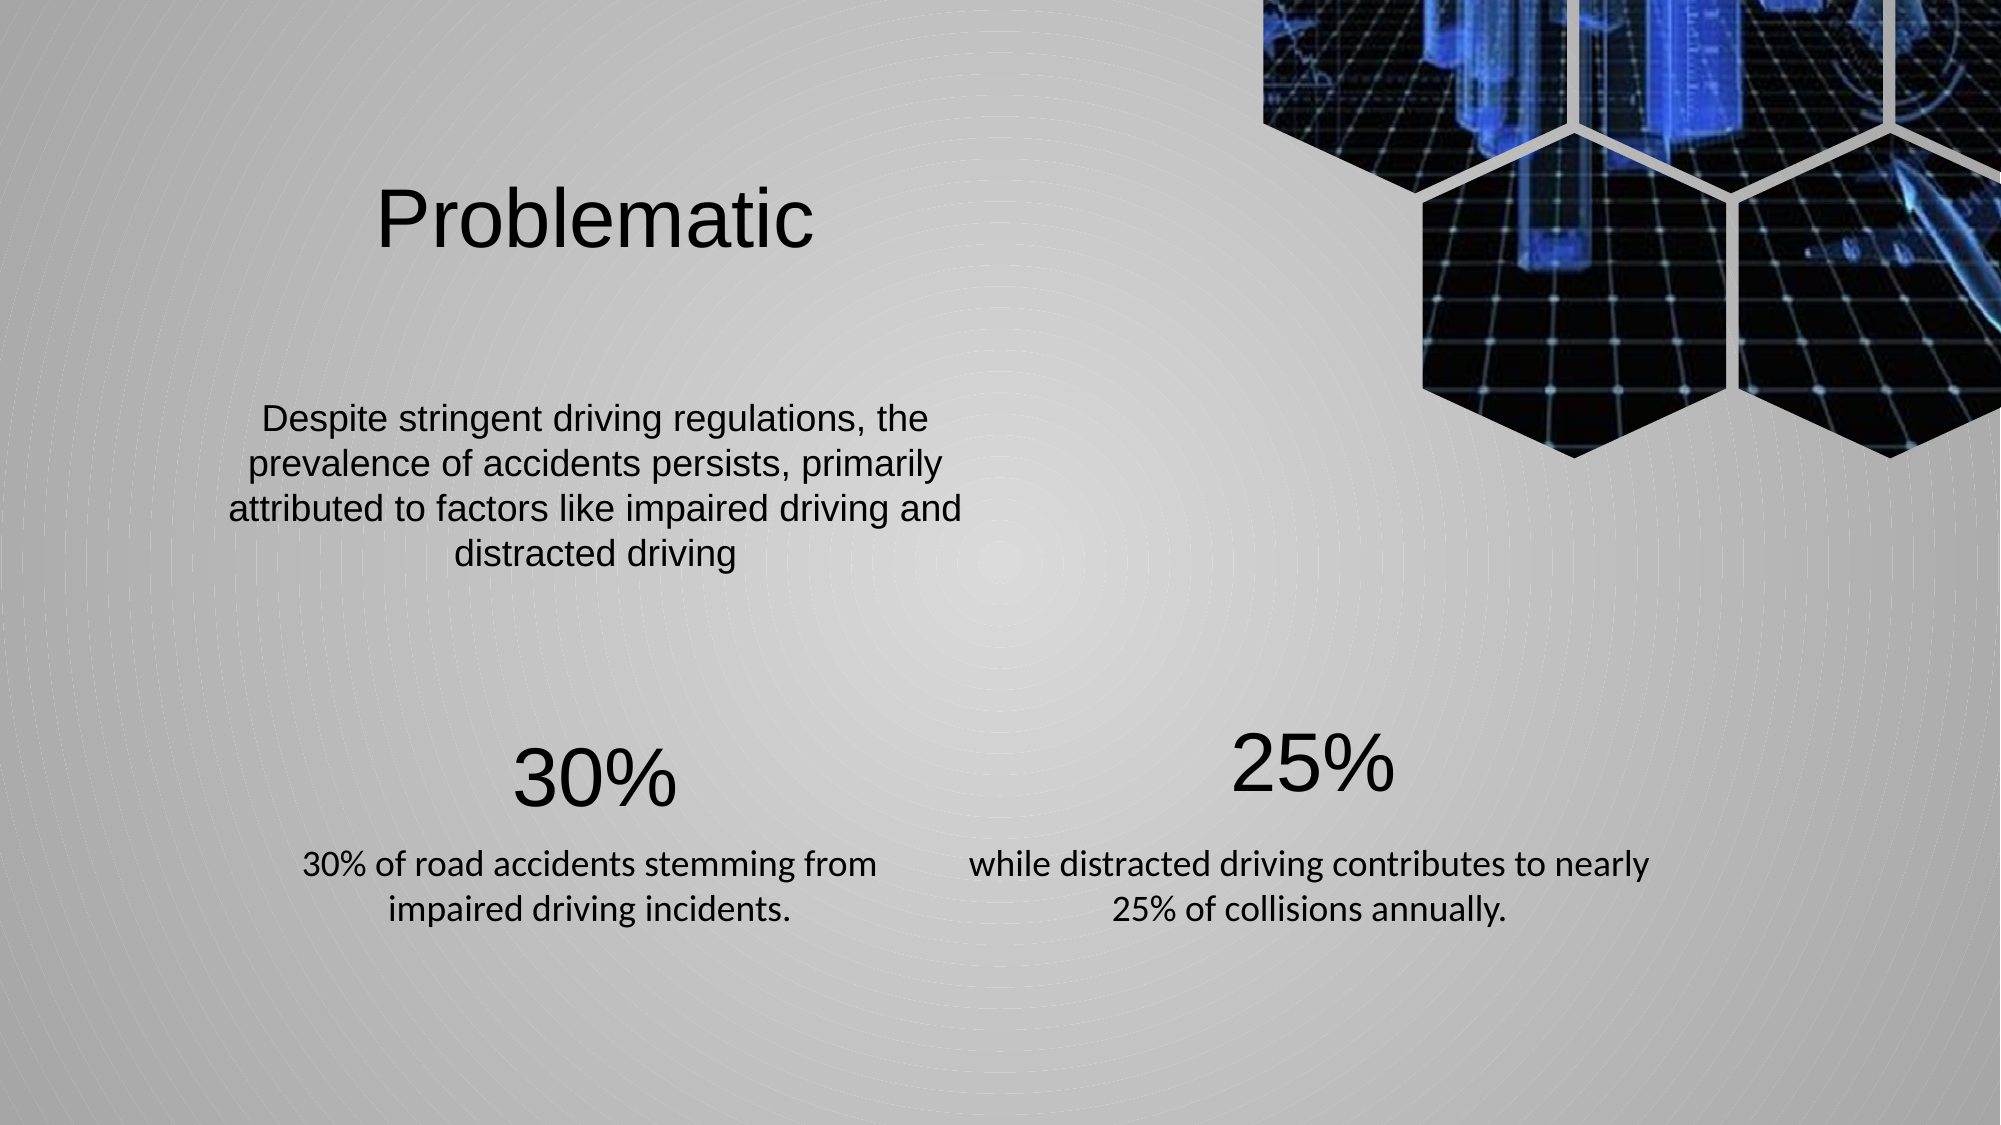

Problematic
Despite stringent driving regulations, the prevalence of accidents persists, primarily attributed to factors like impaired driving and distracted driving
25%
30%
30% of road accidents stemming from impaired driving incidents.
while distracted driving contributes to nearly 25% of collisions annually.